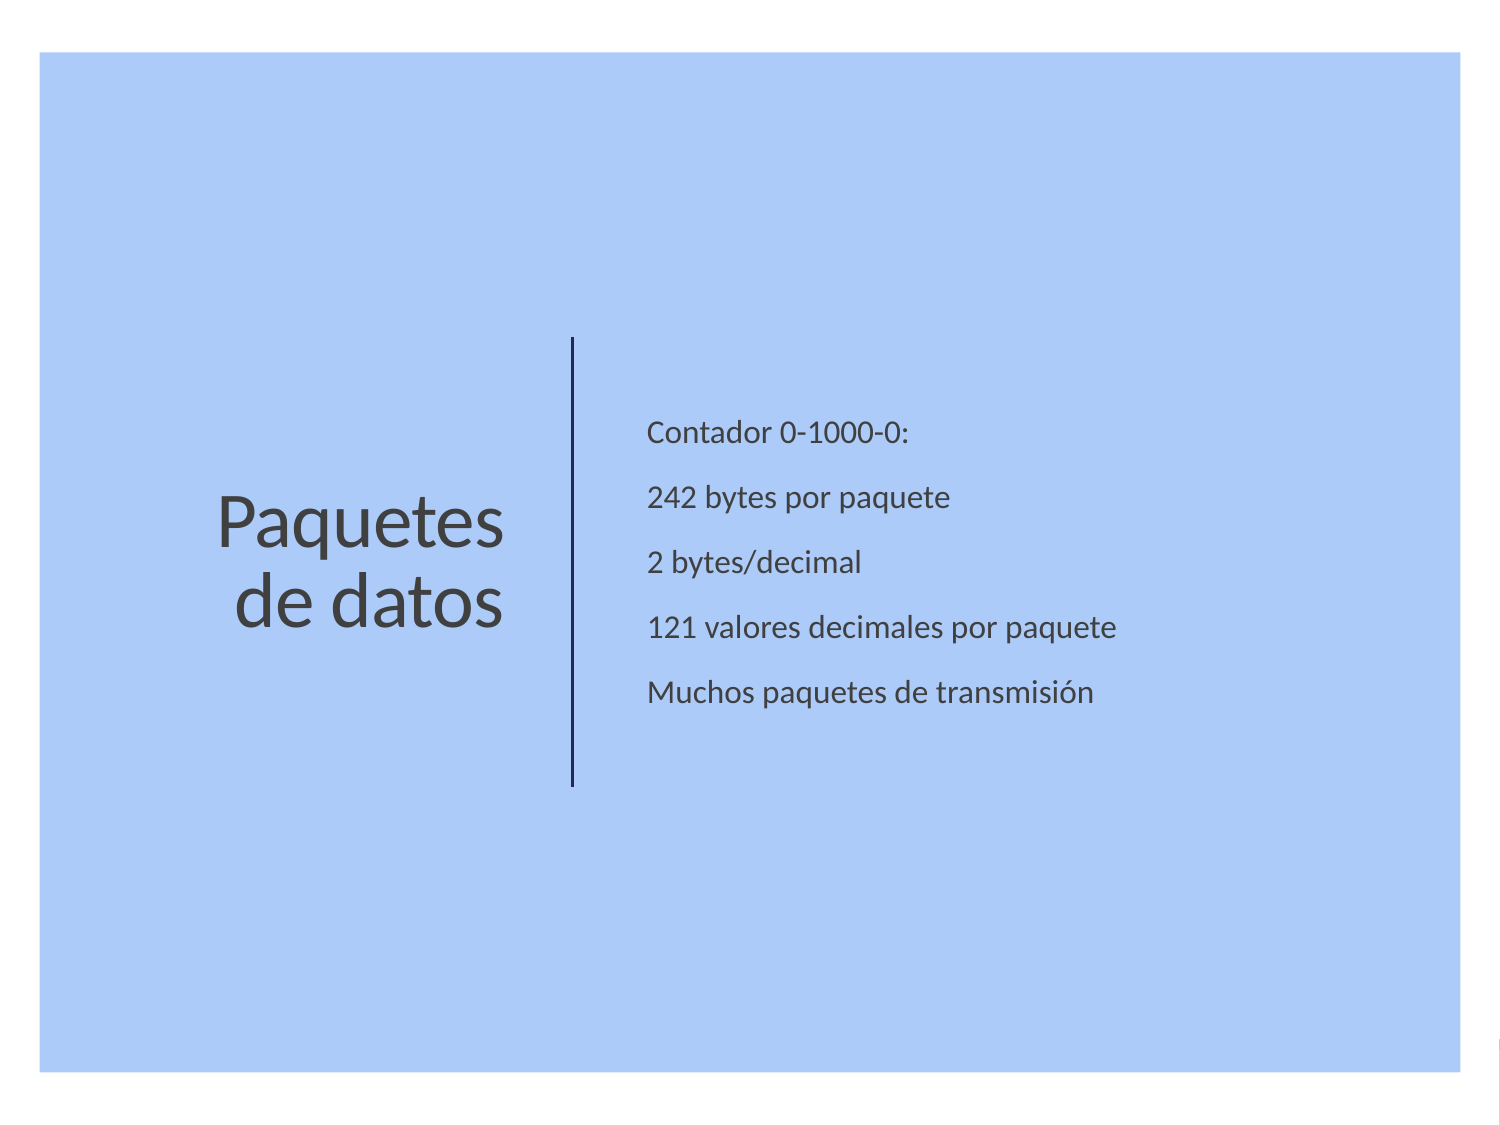

Contador 0-1000-0:
242 bytes por paquete
2 bytes/decimal
121 valores decimales por paquete
Muchos paquetes de transmisión
# Paquetes de datos